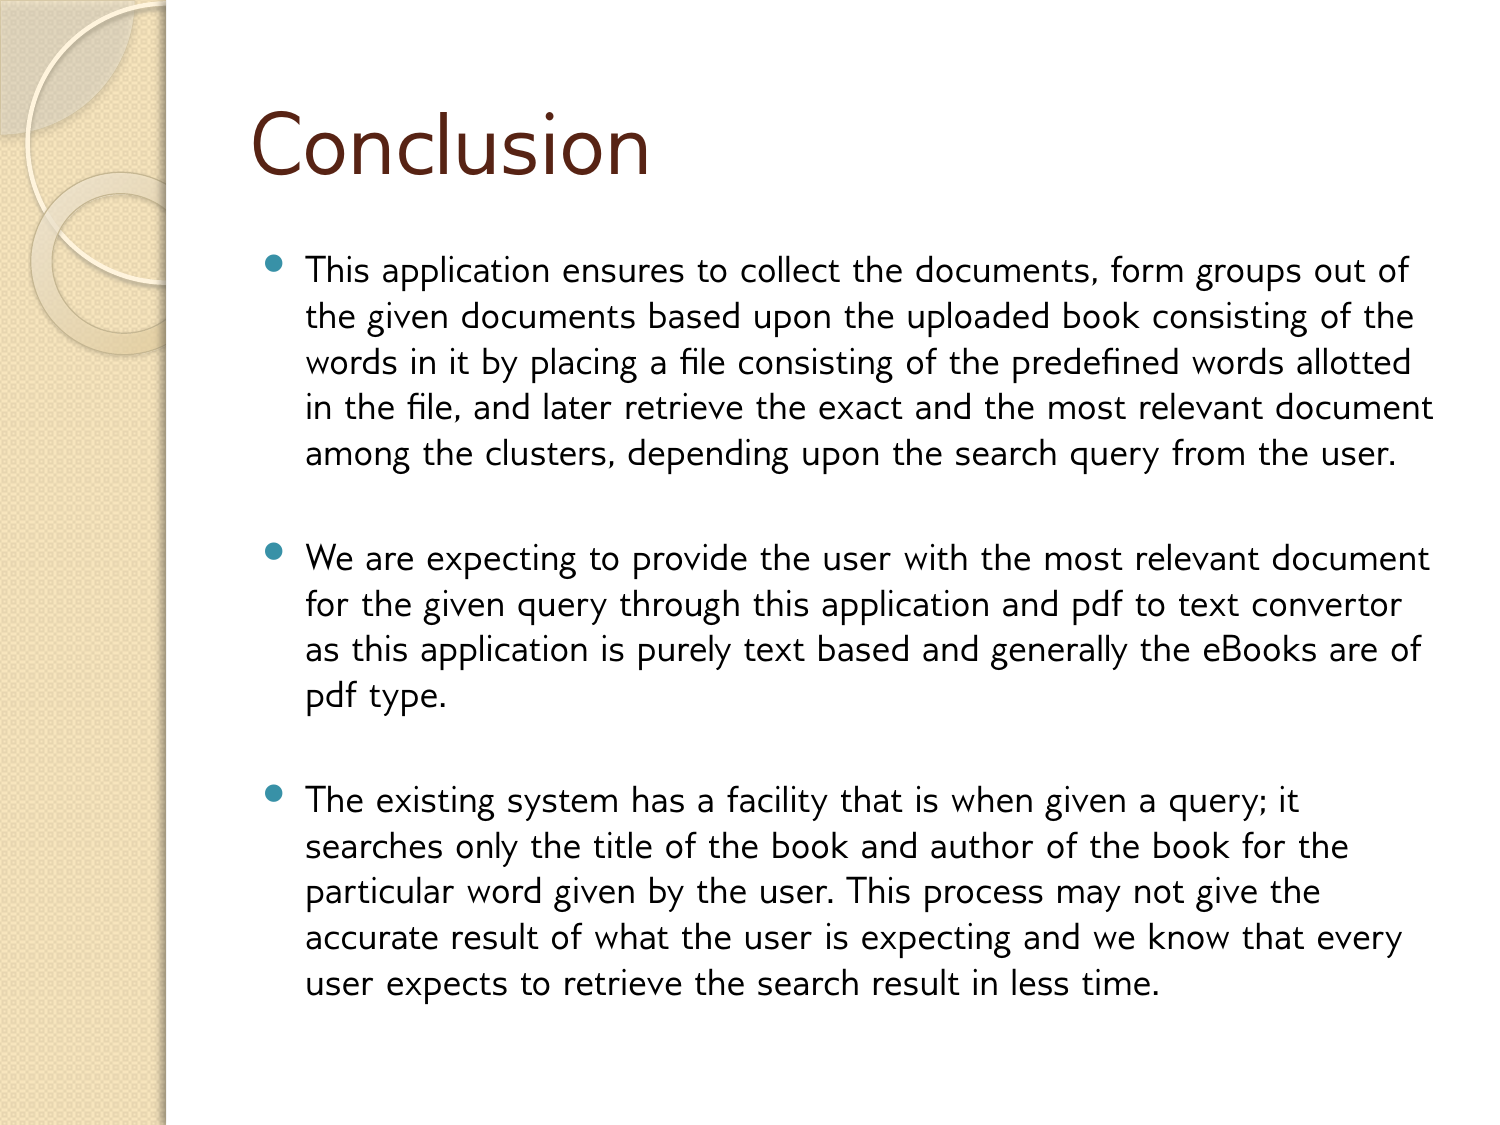

# Conclusion
This application ensures to collect the documents, form groups out of the given documents based upon the uploaded book consisting of the words in it by placing a file consisting of the predefined words allotted in the file, and later retrieve the exact and the most relevant document among the clusters, depending upon the search query from the user.

We are expecting to provide the user with the most relevant document for the given query through this application and pdf to text convertor as this application is purely text based and generally the eBooks are of pdf type.

The existing system has a facility that is when given a query; it searches only the title of the book and author of the book for the particular word given by the user. This process may not give the accurate result of what the user is expecting and we know that every user expects to retrieve the search result in less time.